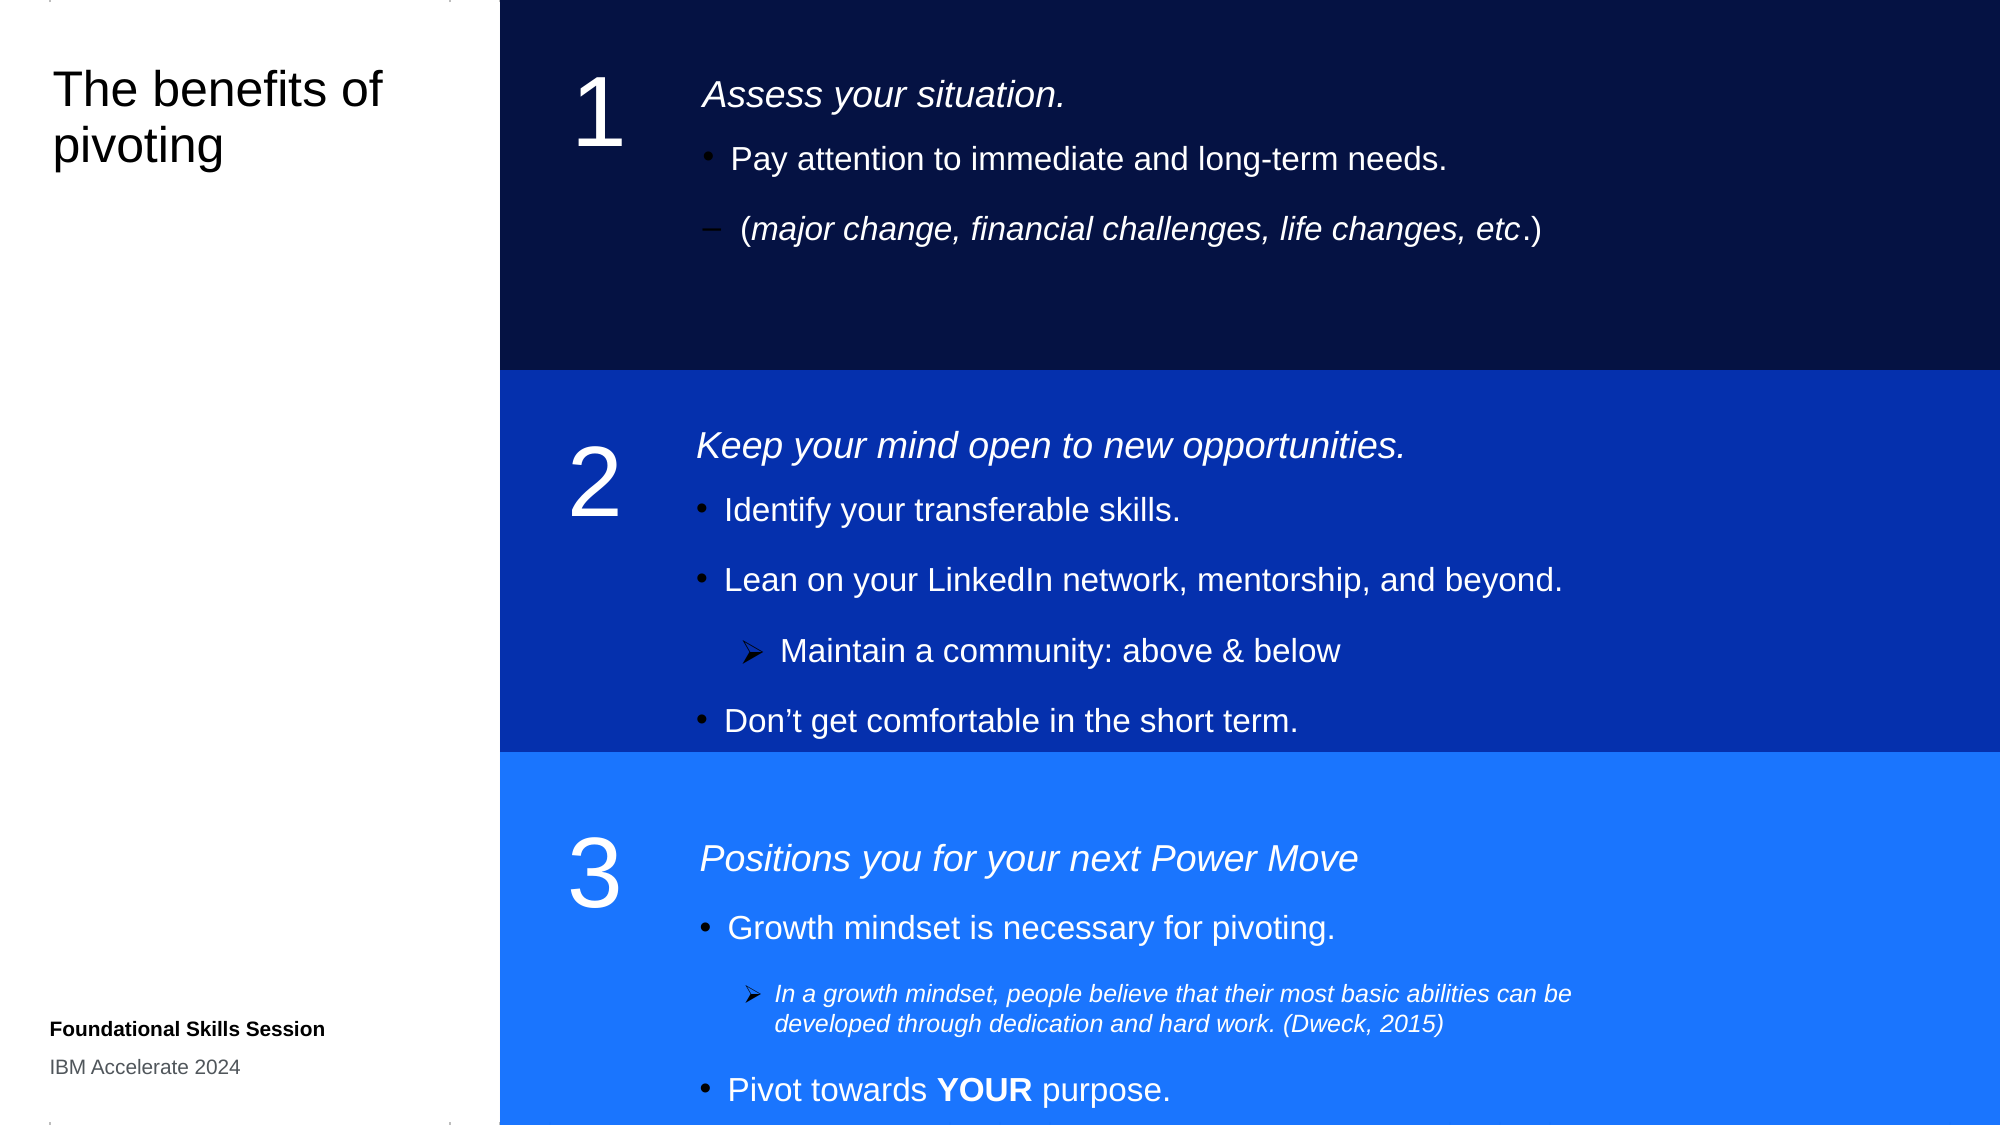

1
The benefits of pivoting
Assess your situation.
Pay attention to immediate and long-term needs.
(major change, financial challenges, life changes, etc.)

2
Keep your mind open to new opportunities.
Identify your transferable skills.
Lean on your LinkedIn network, mentorship, and beyond.
 Maintain a community: above & below
Don’t get comfortable in the short term.
3
Positions you for your next Power Move
Growth mindset is necessary for pivoting.
In a growth mindset, people believe that their most basic abilities can be developed through dedication and hard work. (Dweck, 2015)
Pivot towards YOUR purpose.
Foundational Skills Session
IBM Accelerate 2024